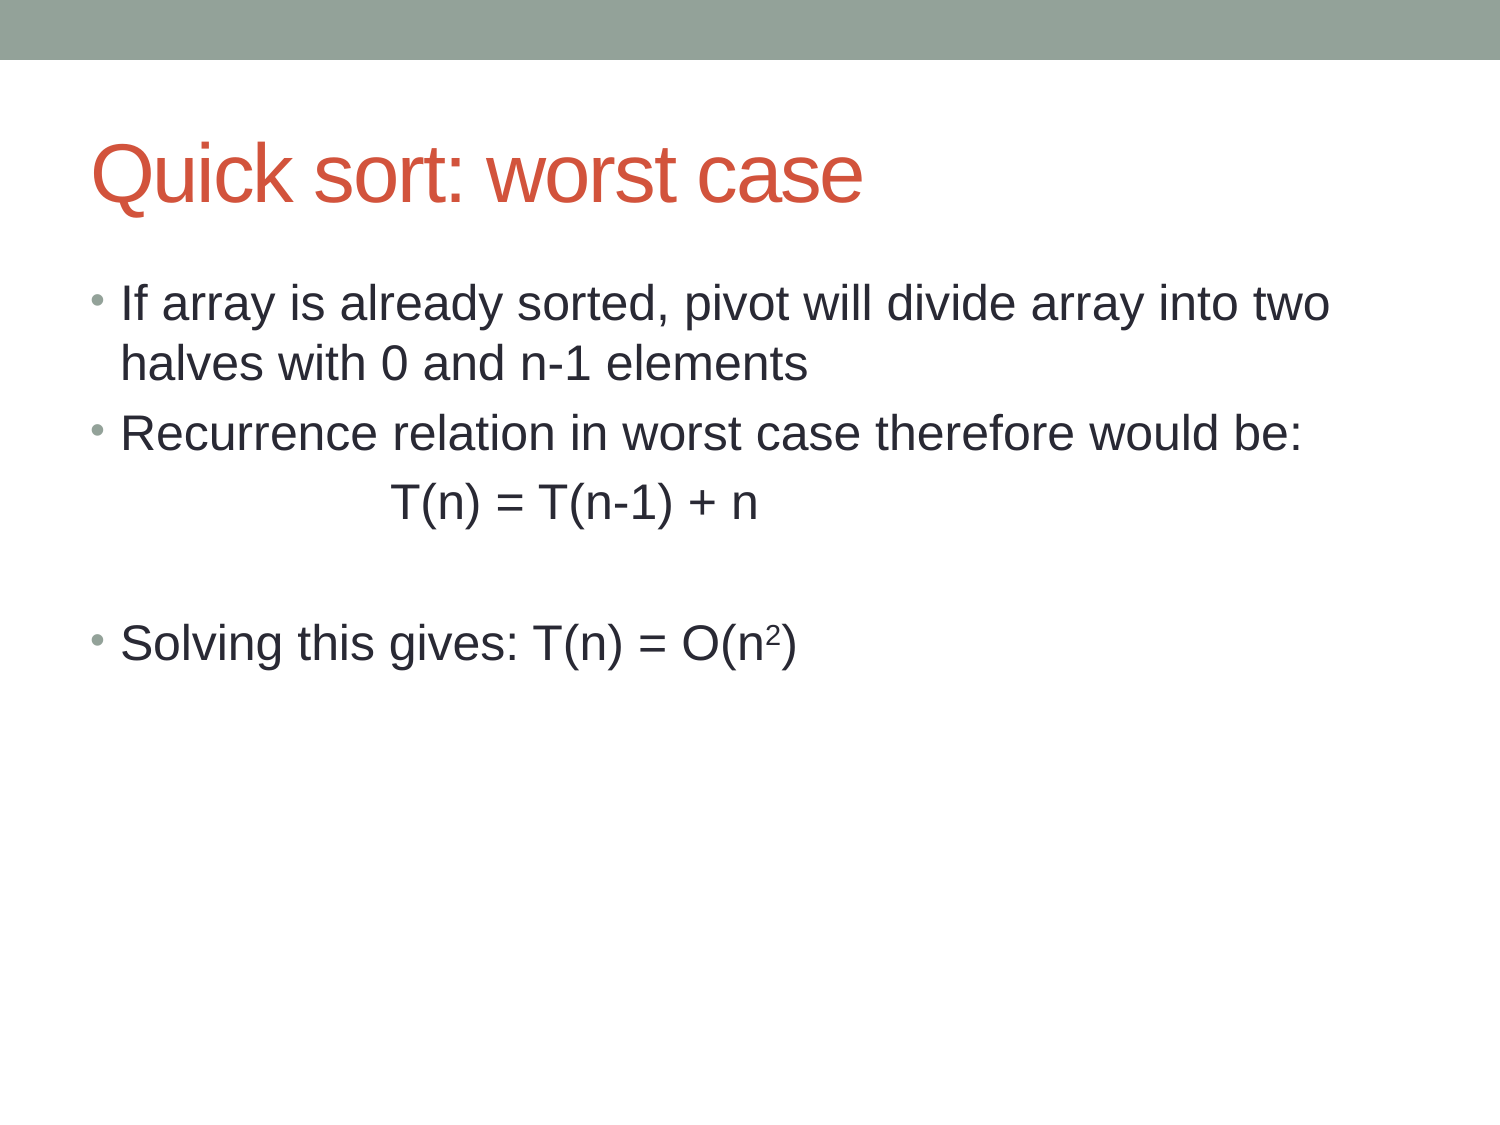

# Quick sort: worst case
If array is already sorted, pivot will divide array into two halves with 0 and n-1 elements
Recurrence relation in worst case therefore would be:
		T(n) = T(n-1) + n

Solving this gives: T(n) = O(n2)